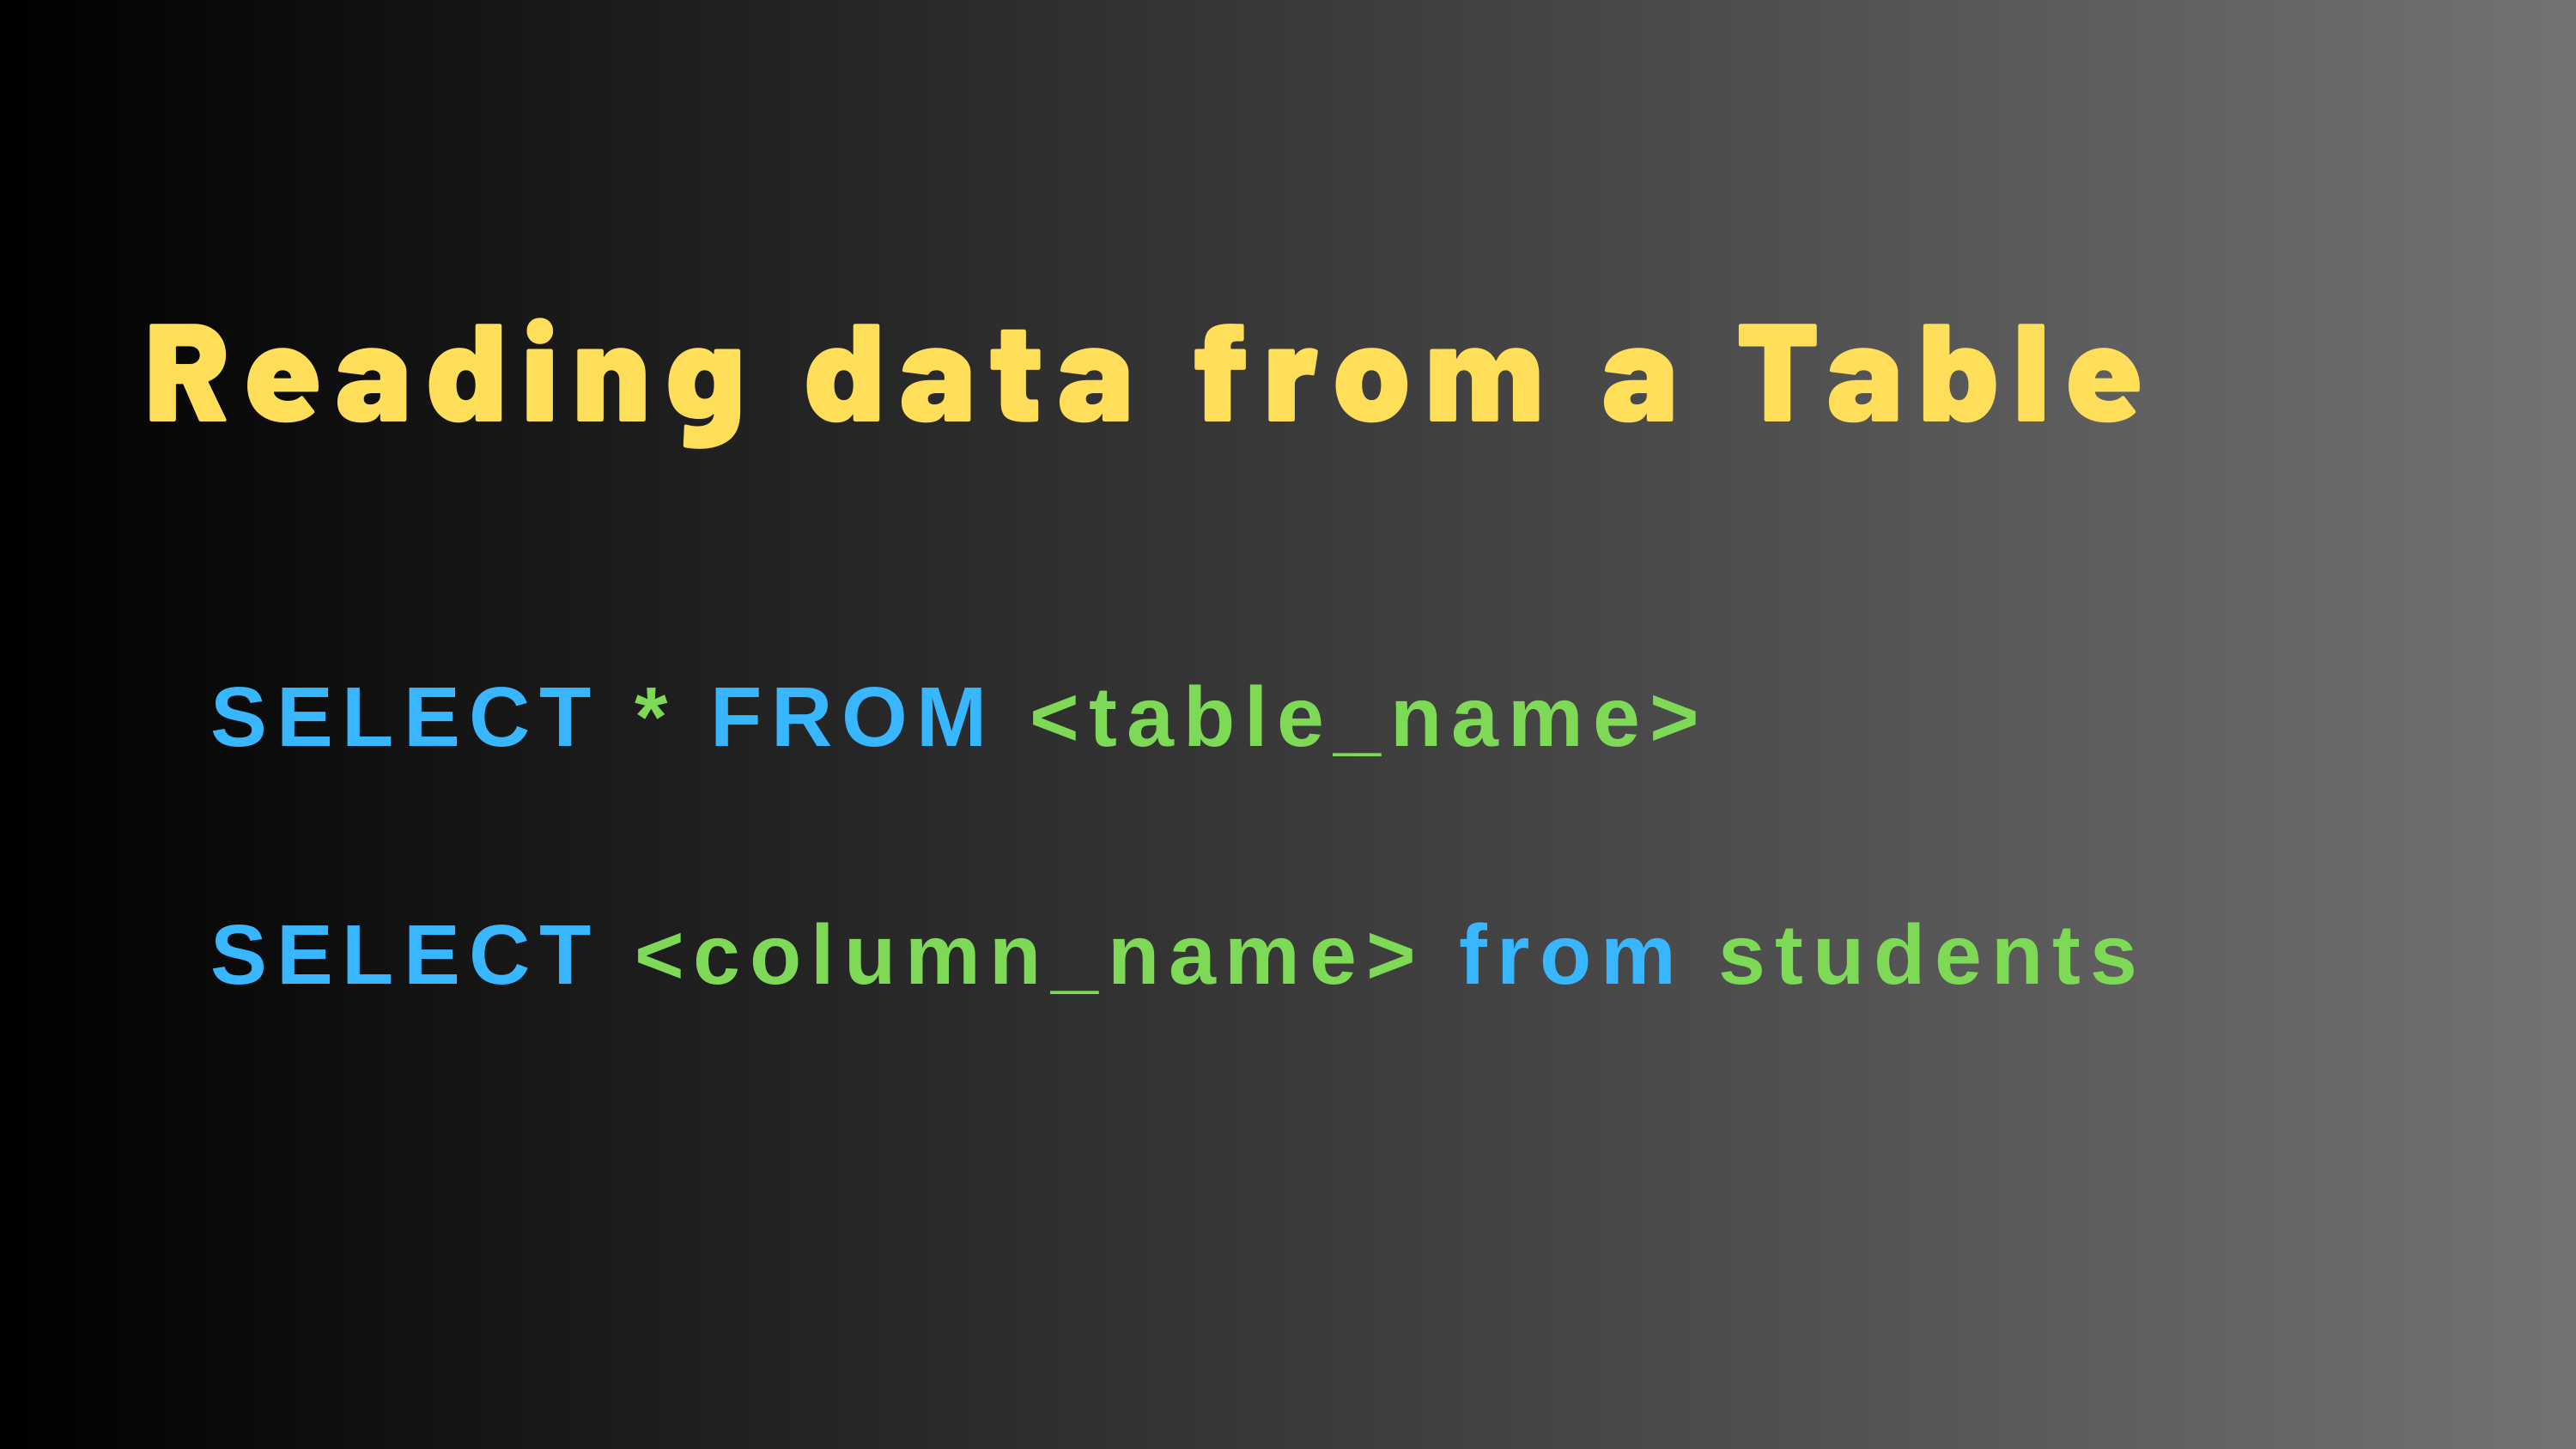

Reading data from a Table

  SELECT * FROM <table_name>

  SELECT <column_name> from students